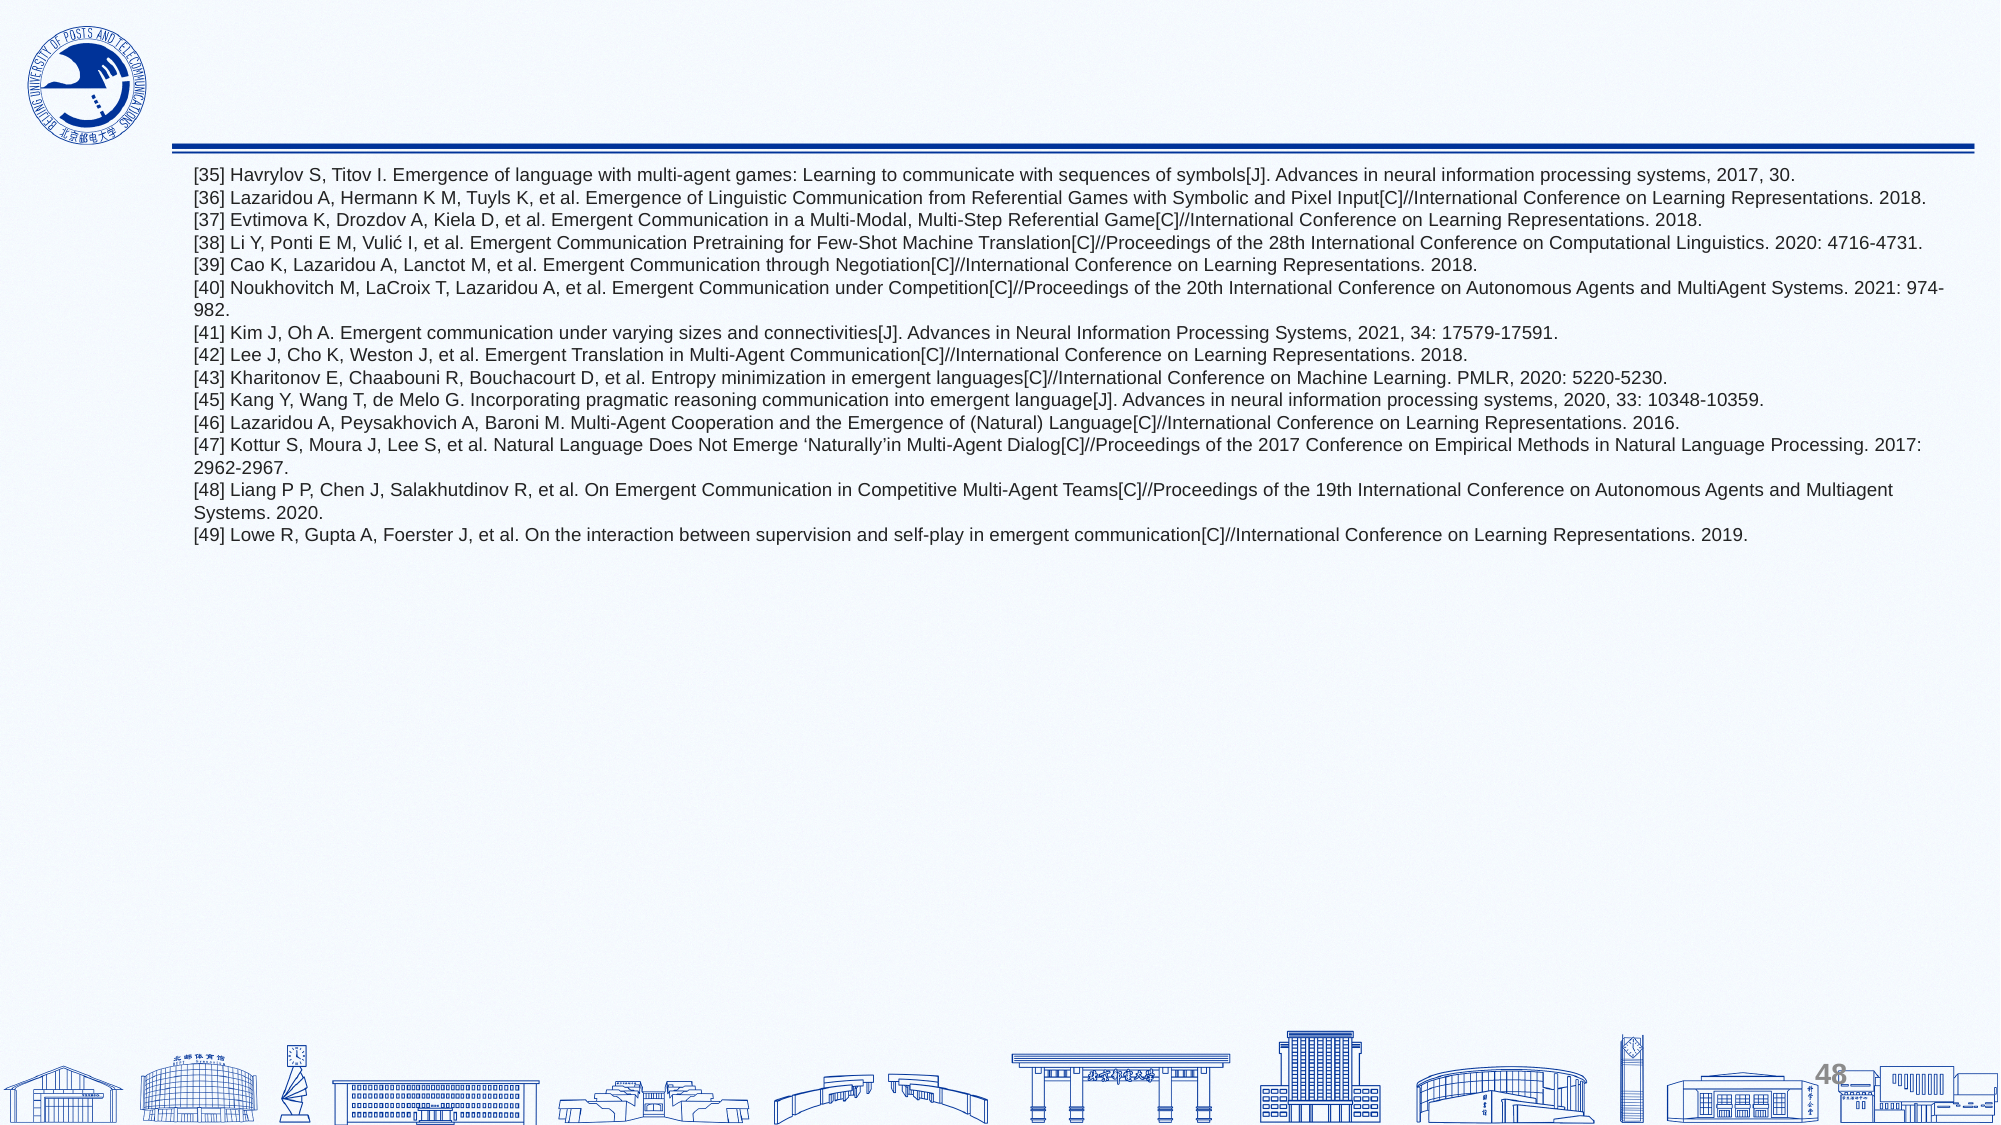

[35] Havrylov S, Titov I. Emergence of language with multi-agent games: Learning to communicate with sequences of symbols[J]. Advances in neural information processing systems, 2017, 30.
[36] Lazaridou A, Hermann K M, Tuyls K, et al. Emergence of Linguistic Communication from Referential Games with Symbolic and Pixel Input[C]//International Conference on Learning Representations. 2018.
[37] Evtimova K, Drozdov A, Kiela D, et al. Emergent Communication in a Multi-Modal, Multi-Step Referential Game[C]//International Conference on Learning Representations. 2018.
[38] Li Y, Ponti E M, Vulić I, et al. Emergent Communication Pretraining for Few-Shot Machine Translation[C]//Proceedings of the 28th International Conference on Computational Linguistics. 2020: 4716-4731.
[39] Cao K, Lazaridou A, Lanctot M, et al. Emergent Communication through Negotiation[C]//International Conference on Learning Representations. 2018.
[40] Noukhovitch M, LaCroix T, Lazaridou A, et al. Emergent Communication under Competition[C]//Proceedings of the 20th International Conference on Autonomous Agents and MultiAgent Systems. 2021: 974-982.
[41] Kim J, Oh A. Emergent communication under varying sizes and connectivities[J]. Advances in Neural Information Processing Systems, 2021, 34: 17579-17591.
[42] Lee J, Cho K, Weston J, et al. Emergent Translation in Multi-Agent Communication[C]//International Conference on Learning Representations. 2018.
[43] Kharitonov E, Chaabouni R, Bouchacourt D, et al. Entropy minimization in emergent languages[C]//International Conference on Machine Learning. PMLR, 2020: 5220-5230.
[45] Kang Y, Wang T, de Melo G. Incorporating pragmatic reasoning communication into emergent language[J]. Advances in neural information processing systems, 2020, 33: 10348-10359.
[46] Lazaridou A, Peysakhovich A, Baroni M. Multi-Agent Cooperation and the Emergence of (Natural) Language[C]//International Conference on Learning Representations. 2016.
[47] Kottur S, Moura J, Lee S, et al. Natural Language Does Not Emerge ‘Naturally’in Multi-Agent Dialog[C]//Proceedings of the 2017 Conference on Empirical Methods in Natural Language Processing. 2017: 2962-2967.
[48] Liang P P, Chen J, Salakhutdinov R, et al. On Emergent Communication in Competitive Multi-Agent Teams[C]//Proceedings of the 19th International Conference on Autonomous Agents and Multiagent Systems. 2020.
[49] Lowe R, Gupta A, Foerster J, et al. On the interaction between supervision and self-play in emergent communication[C]//International Conference on Learning Representations. 2019.
48